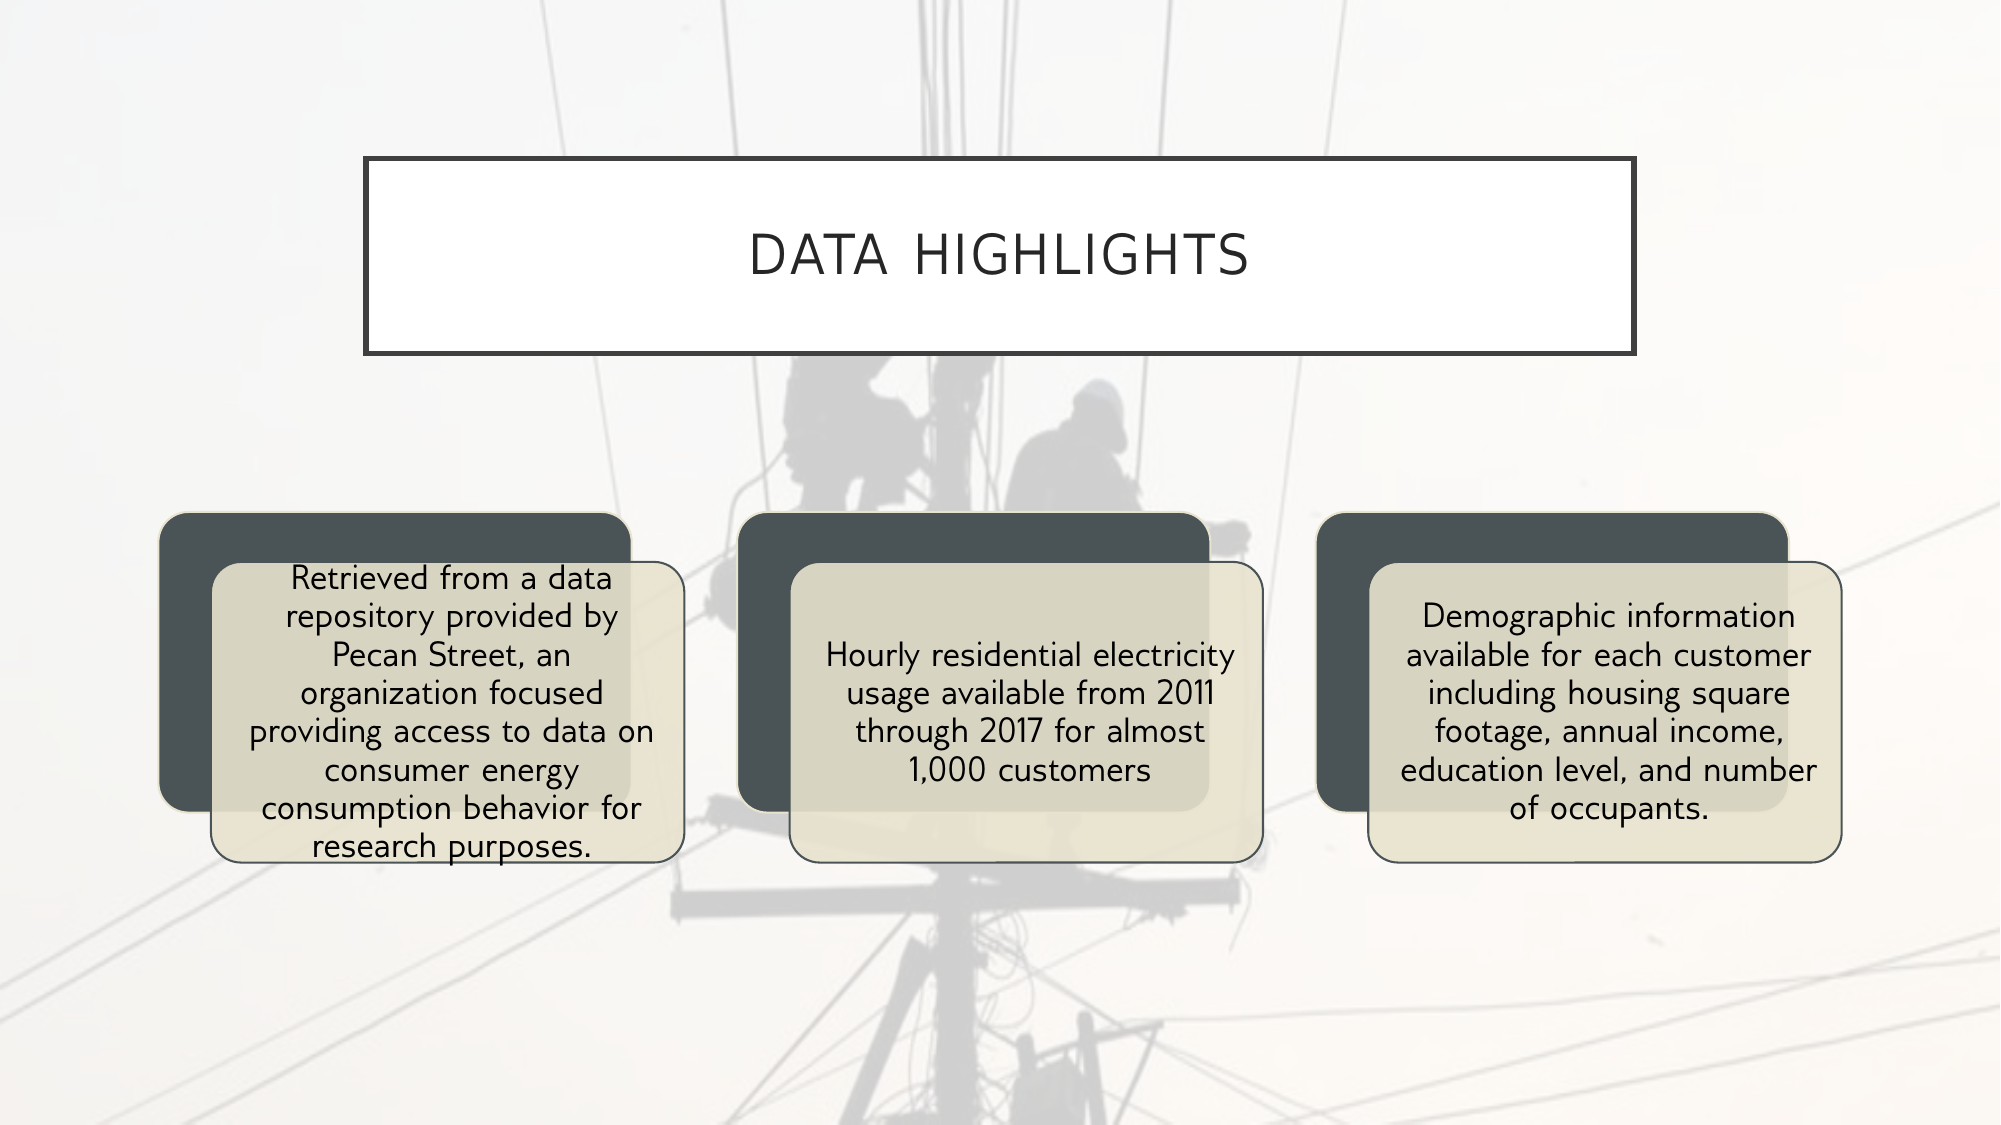

# Data highlights
Retrieved from a data repository provided by Pecan Street, an organization focused providing access to data on consumer energy consumption behavior for research purposes.
Hourly residential electricity usage available from 2011 through 2017 for almost 1,000 customers
Demographic information available for each customer including housing square footage, annual income, education level, and number of occupants.